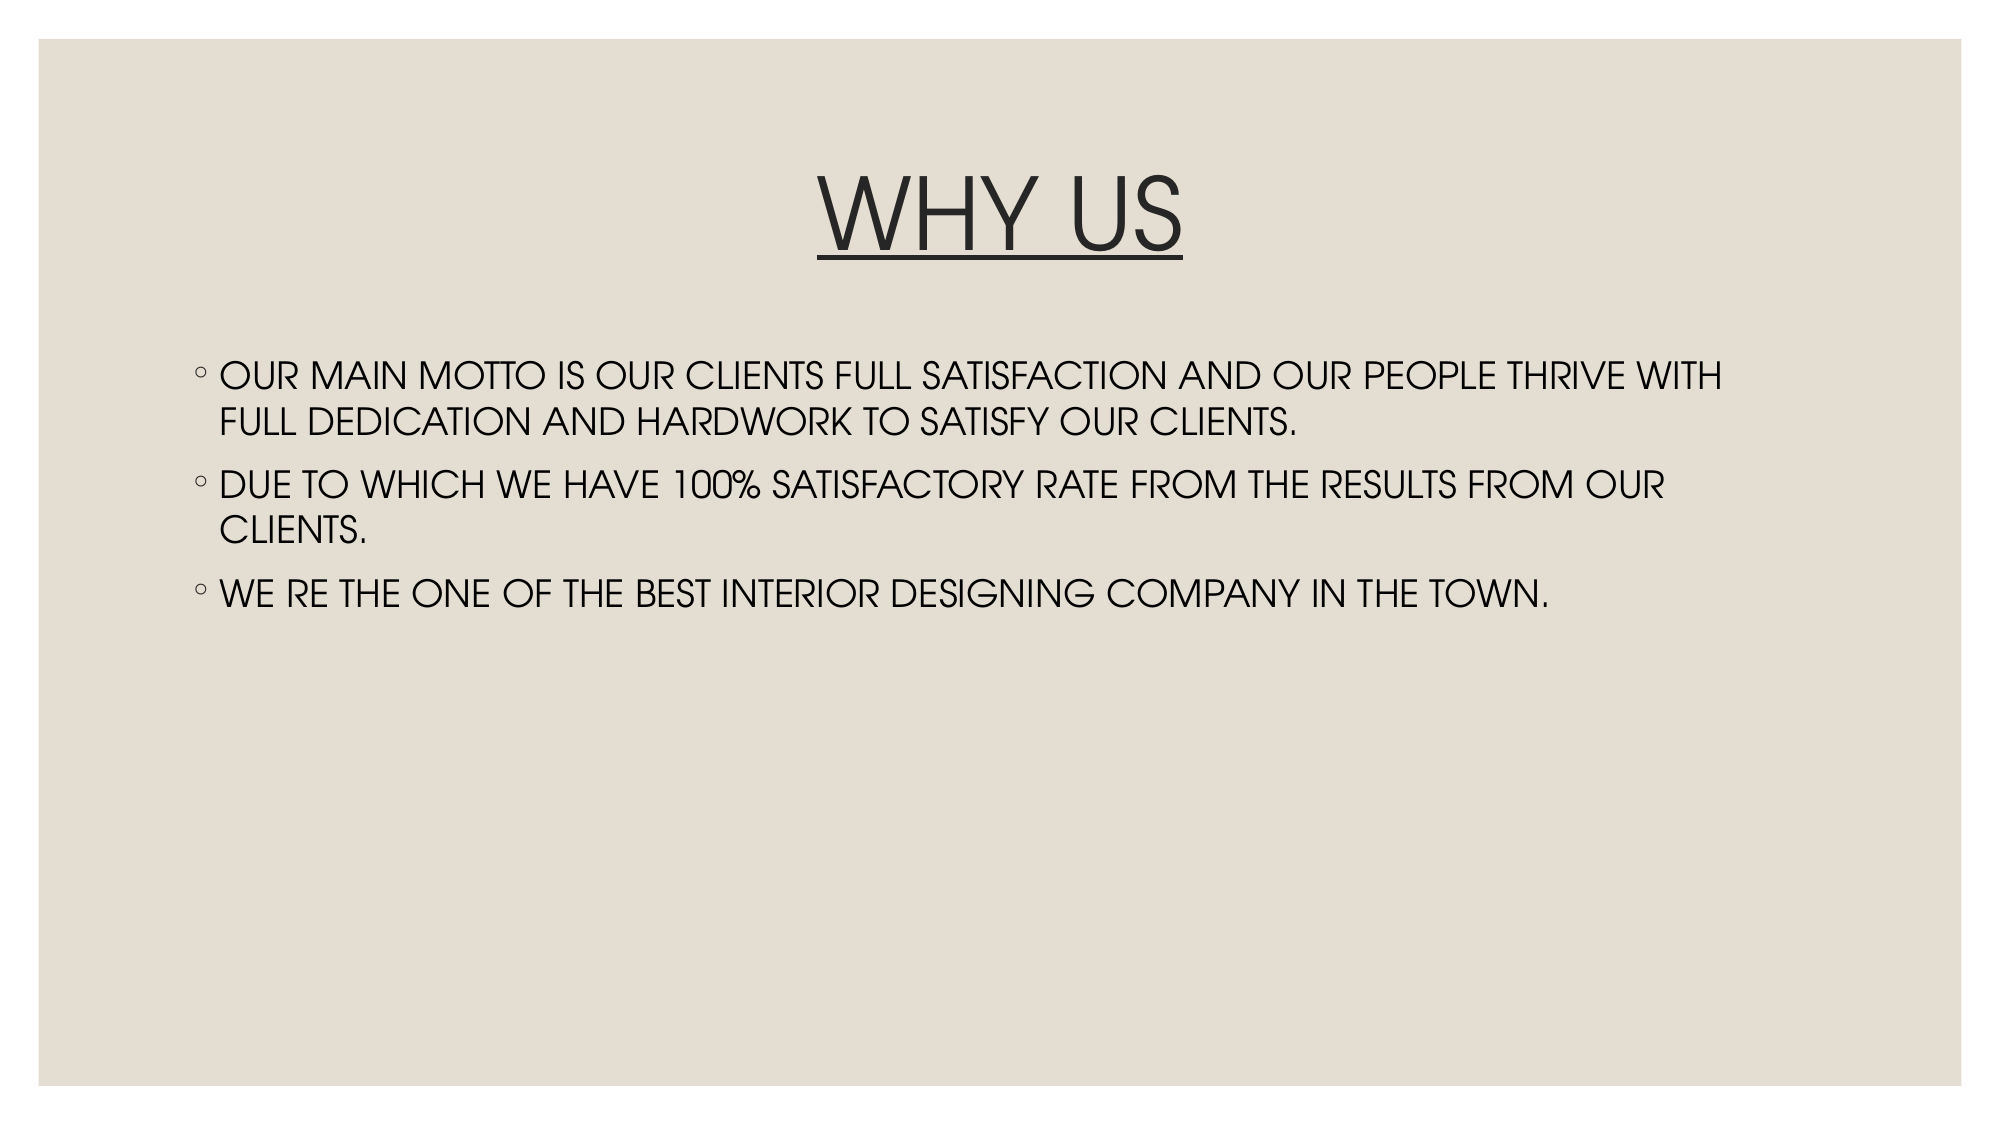

# WHY US
OUR MAIN MOTTO IS OUR CLIENTS FULL SATISFACTION AND OUR PEOPLE THRIVE WITH FULL DEDICATION AND HARDWORK TO SATISFY OUR CLIENTS.
DUE TO WHICH WE HAVE 100% SATISFACTORY RATE FROM THE RESULTS FROM OUR CLIENTS.
WE RE THE ONE OF THE BEST INTERIOR DESIGNING COMPANY IN THE TOWN.